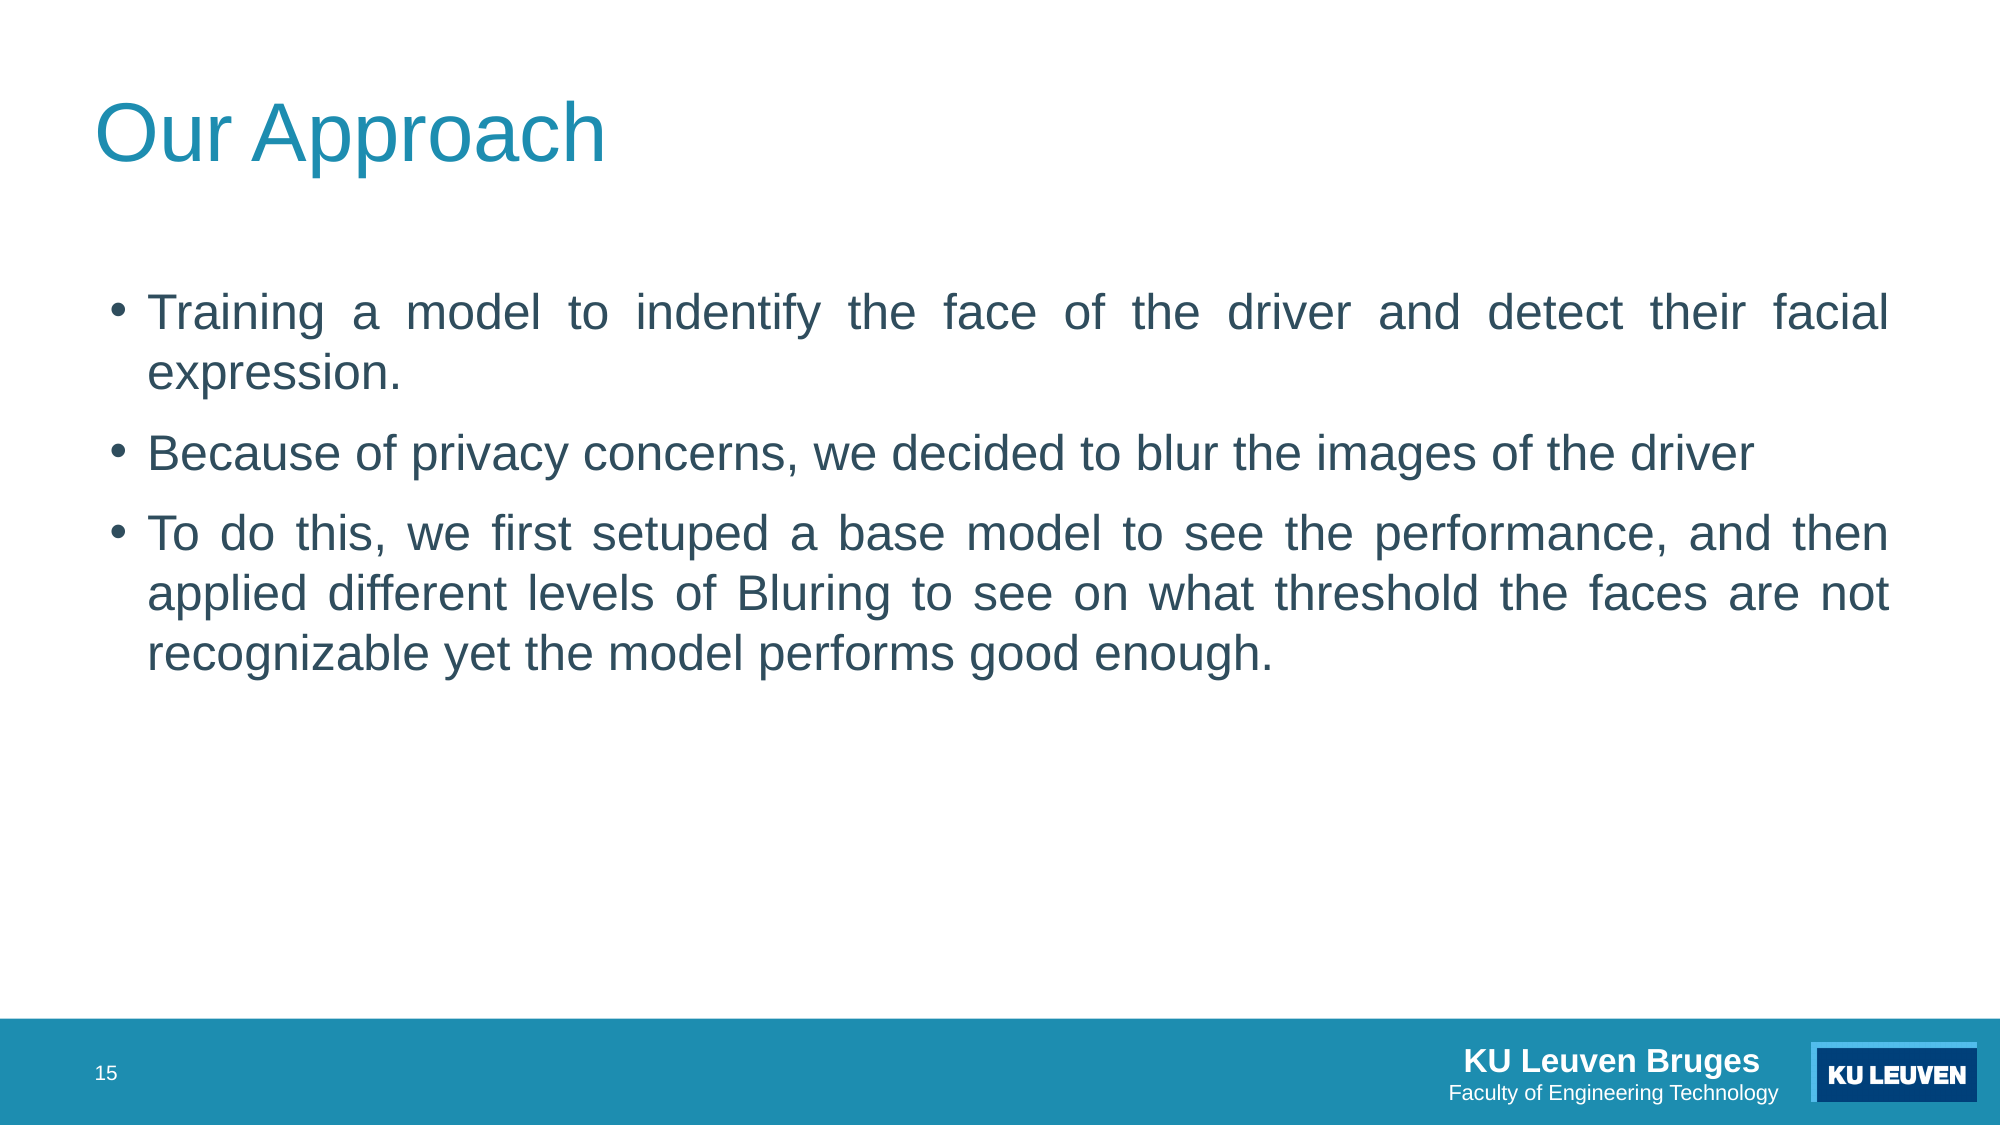

# Our Approach
Training a model to indentify the face of the driver and detect their facial expression.
Because of privacy concerns, we decided to blur the images of the driver
To do this, we first setuped a base model to see the performance, and then applied different levels of Bluring to see on what threshold the faces are not recognizable yet the model performs good enough.

15
KU Leuven Bruges
Faculty of Engineering Technology